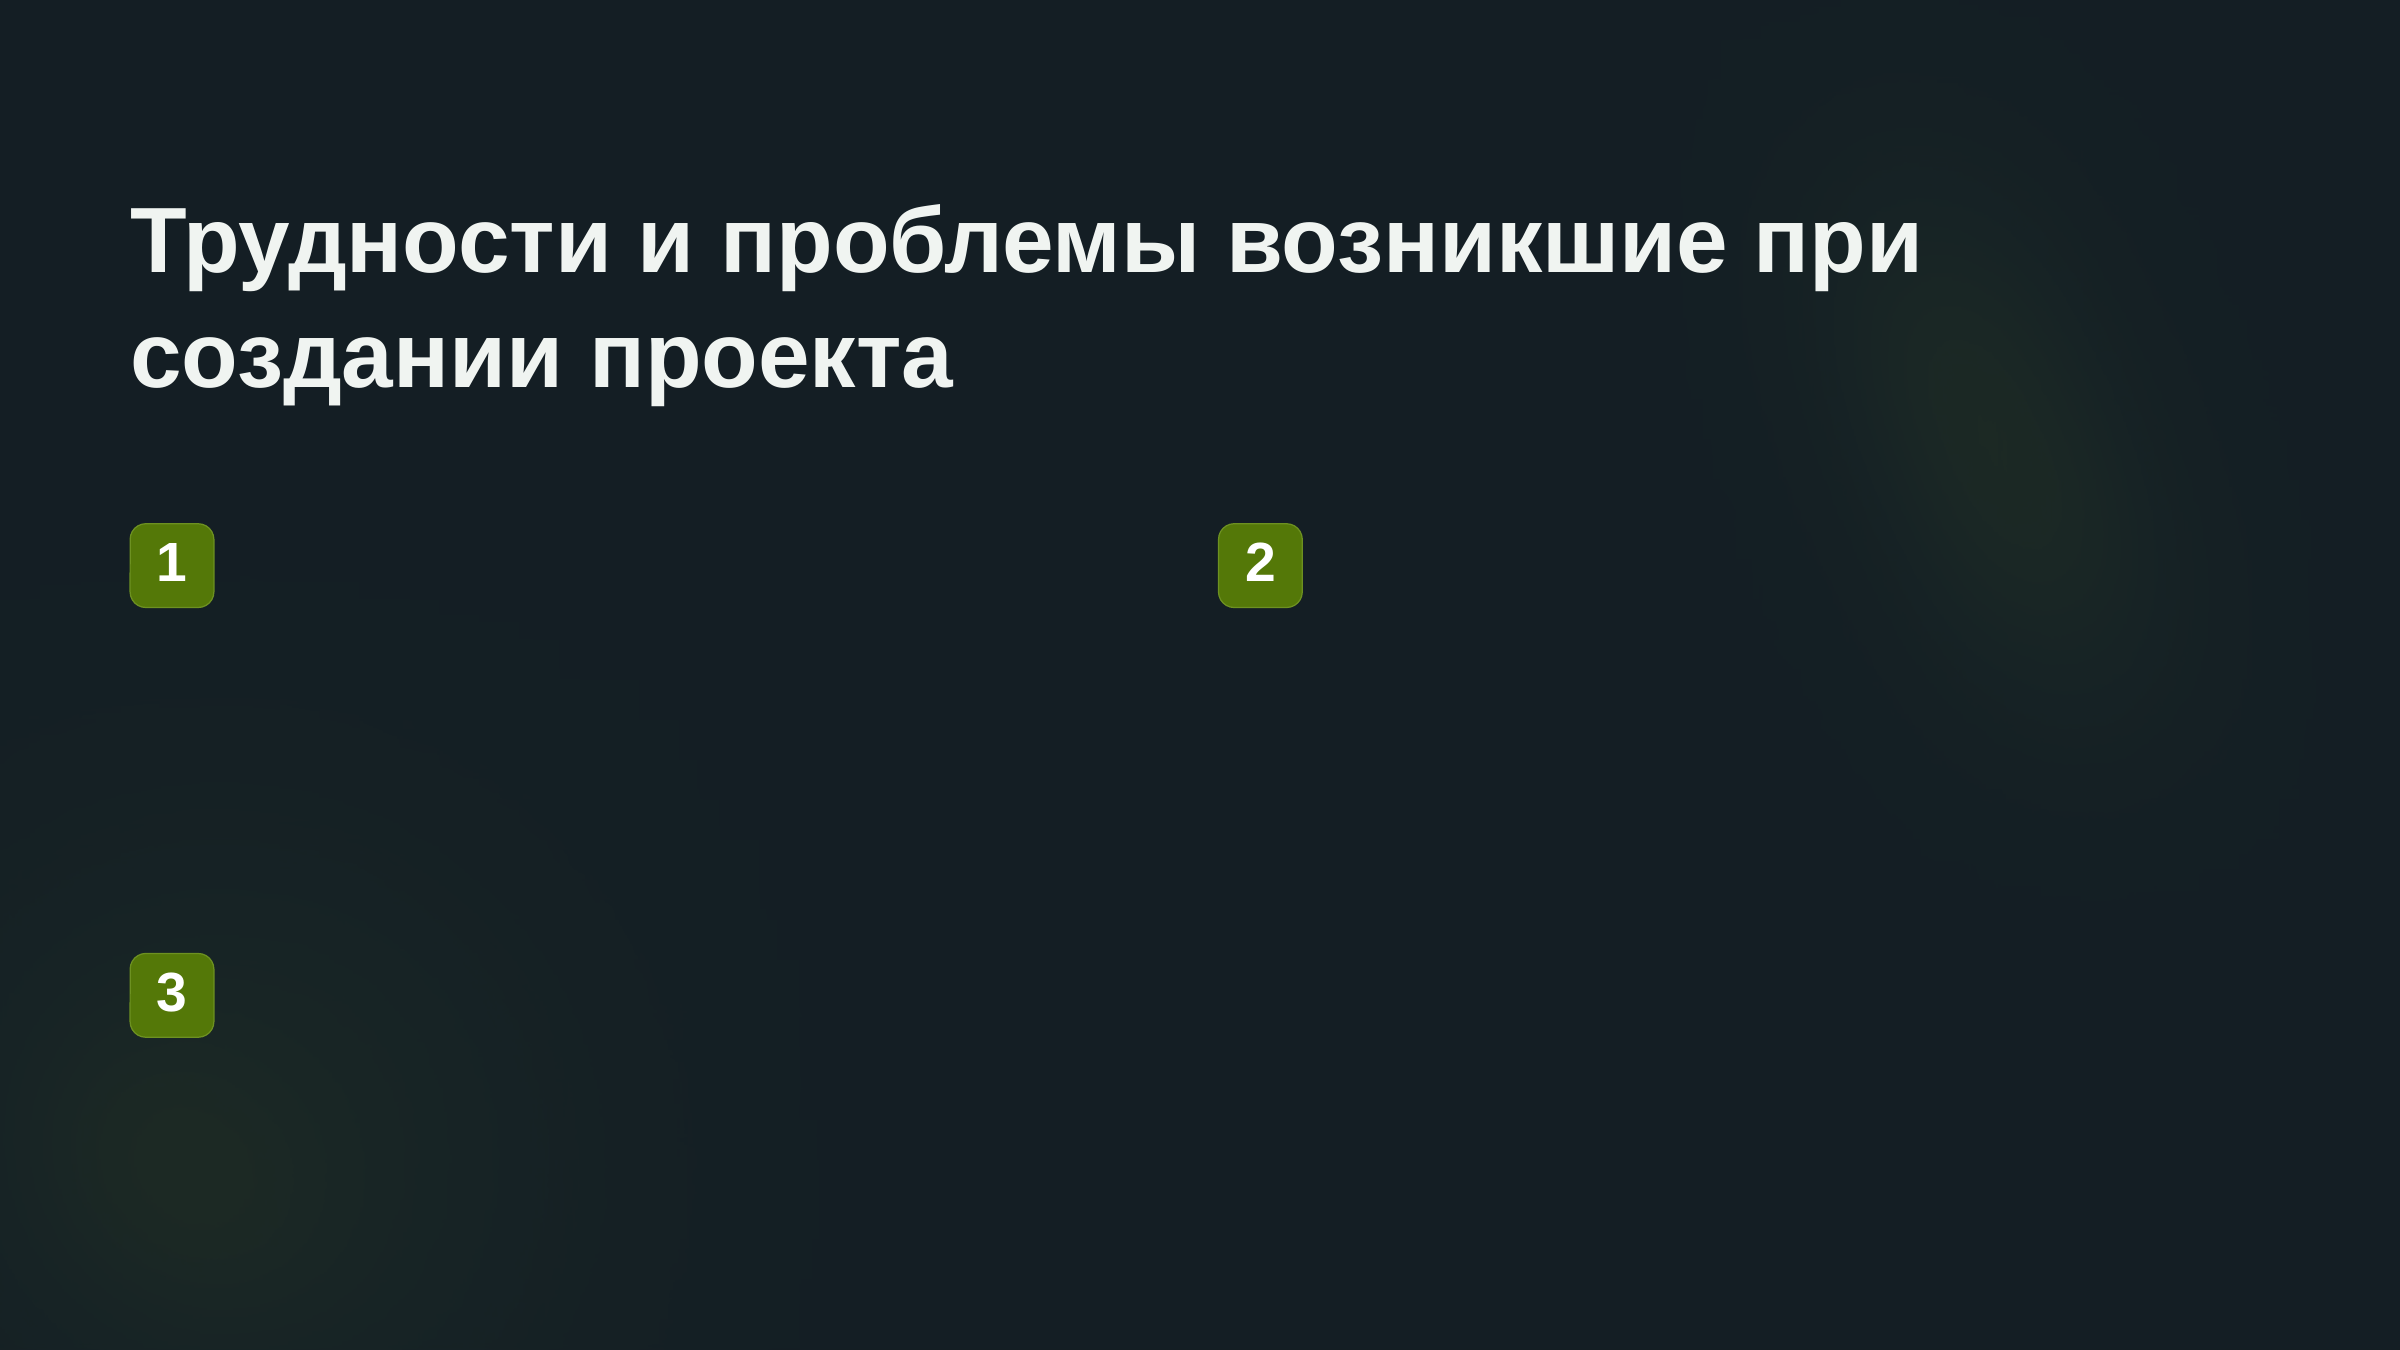

Трудности и проблемы возникшие при создании проекта

1
2

3